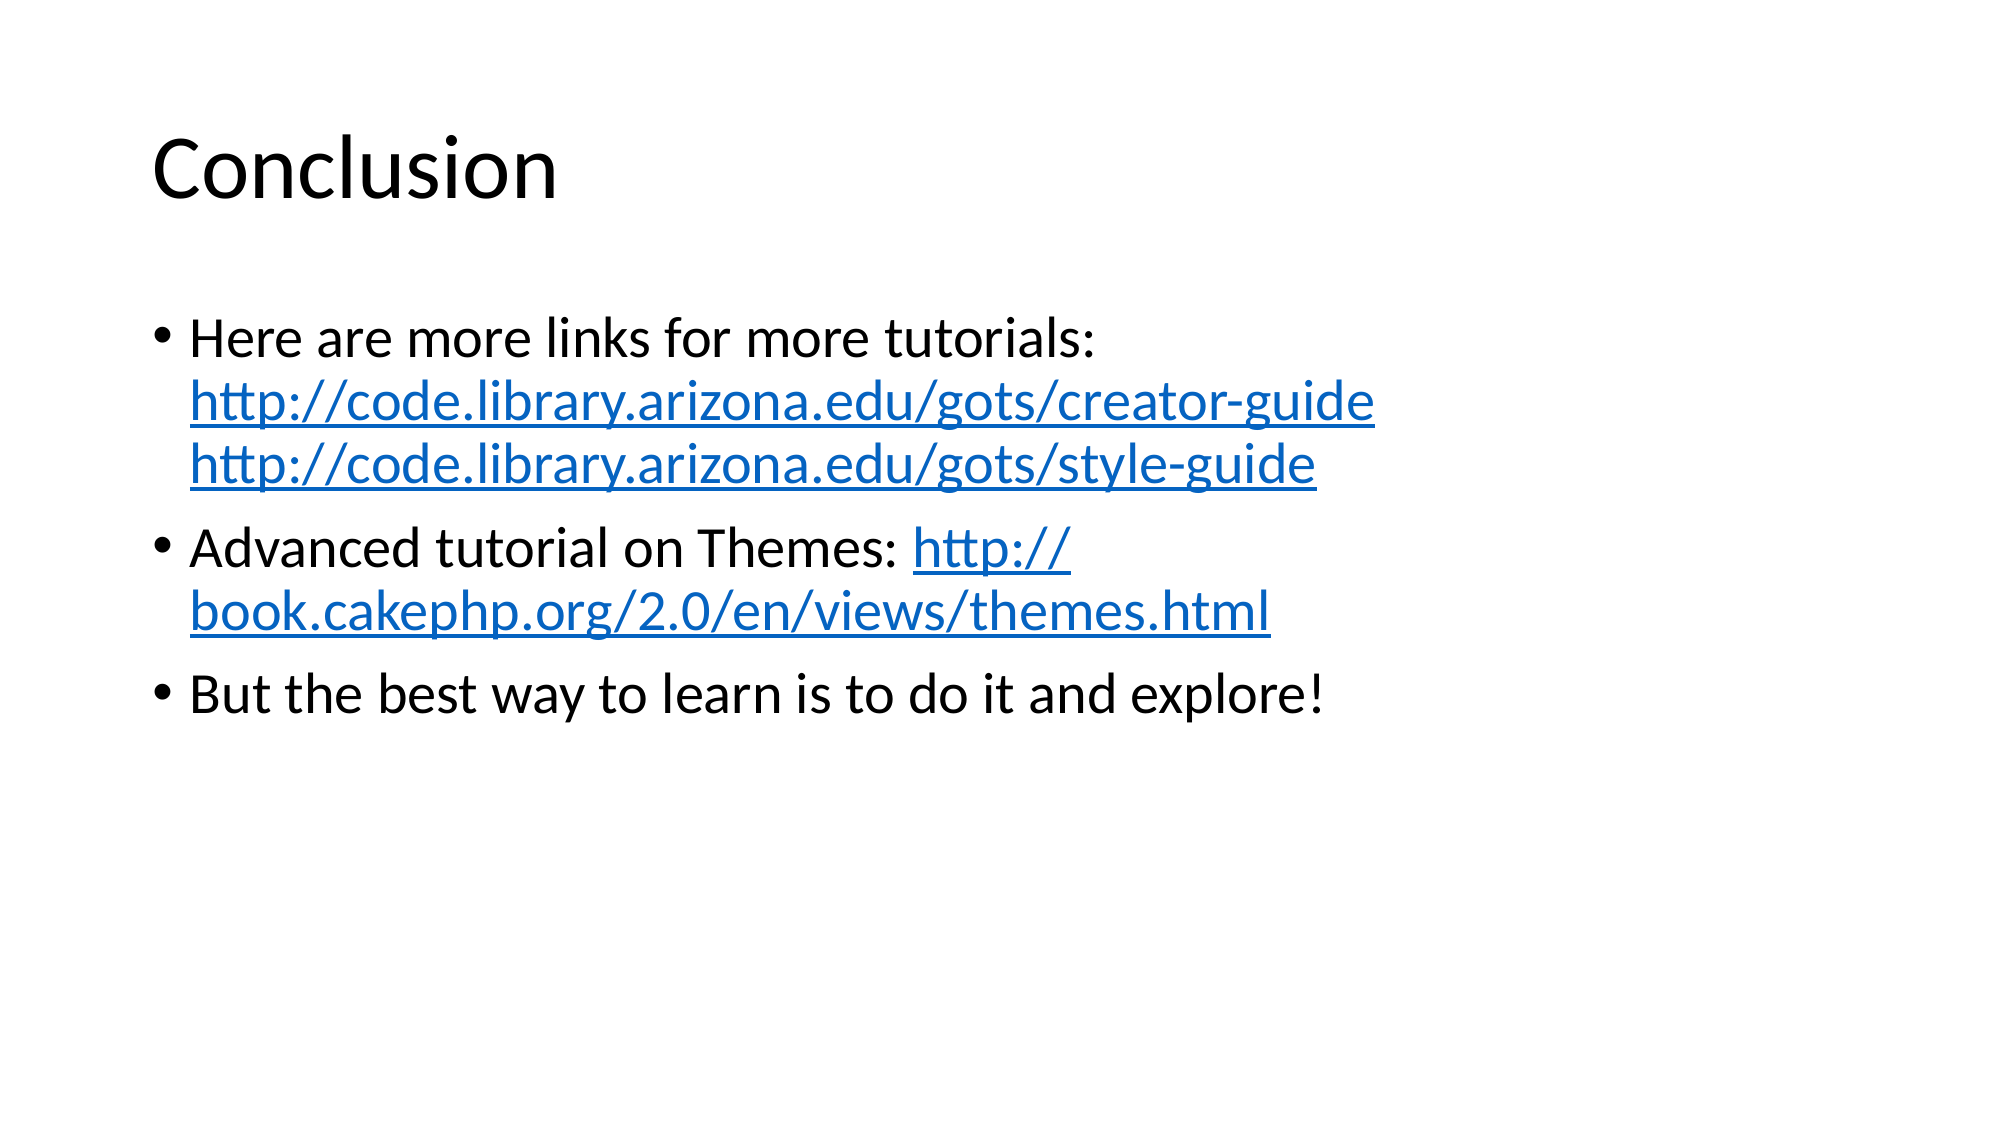

# Conclusion
Here are more links for more tutorials: http://code.library.arizona.edu/gots/creator-guide
http://code.library.arizona.edu/gots/style-guide
Advanced tutorial on Themes: http://book.cakephp.org/2.0/en/views/themes.html
But the best way to learn is to do it and explore!